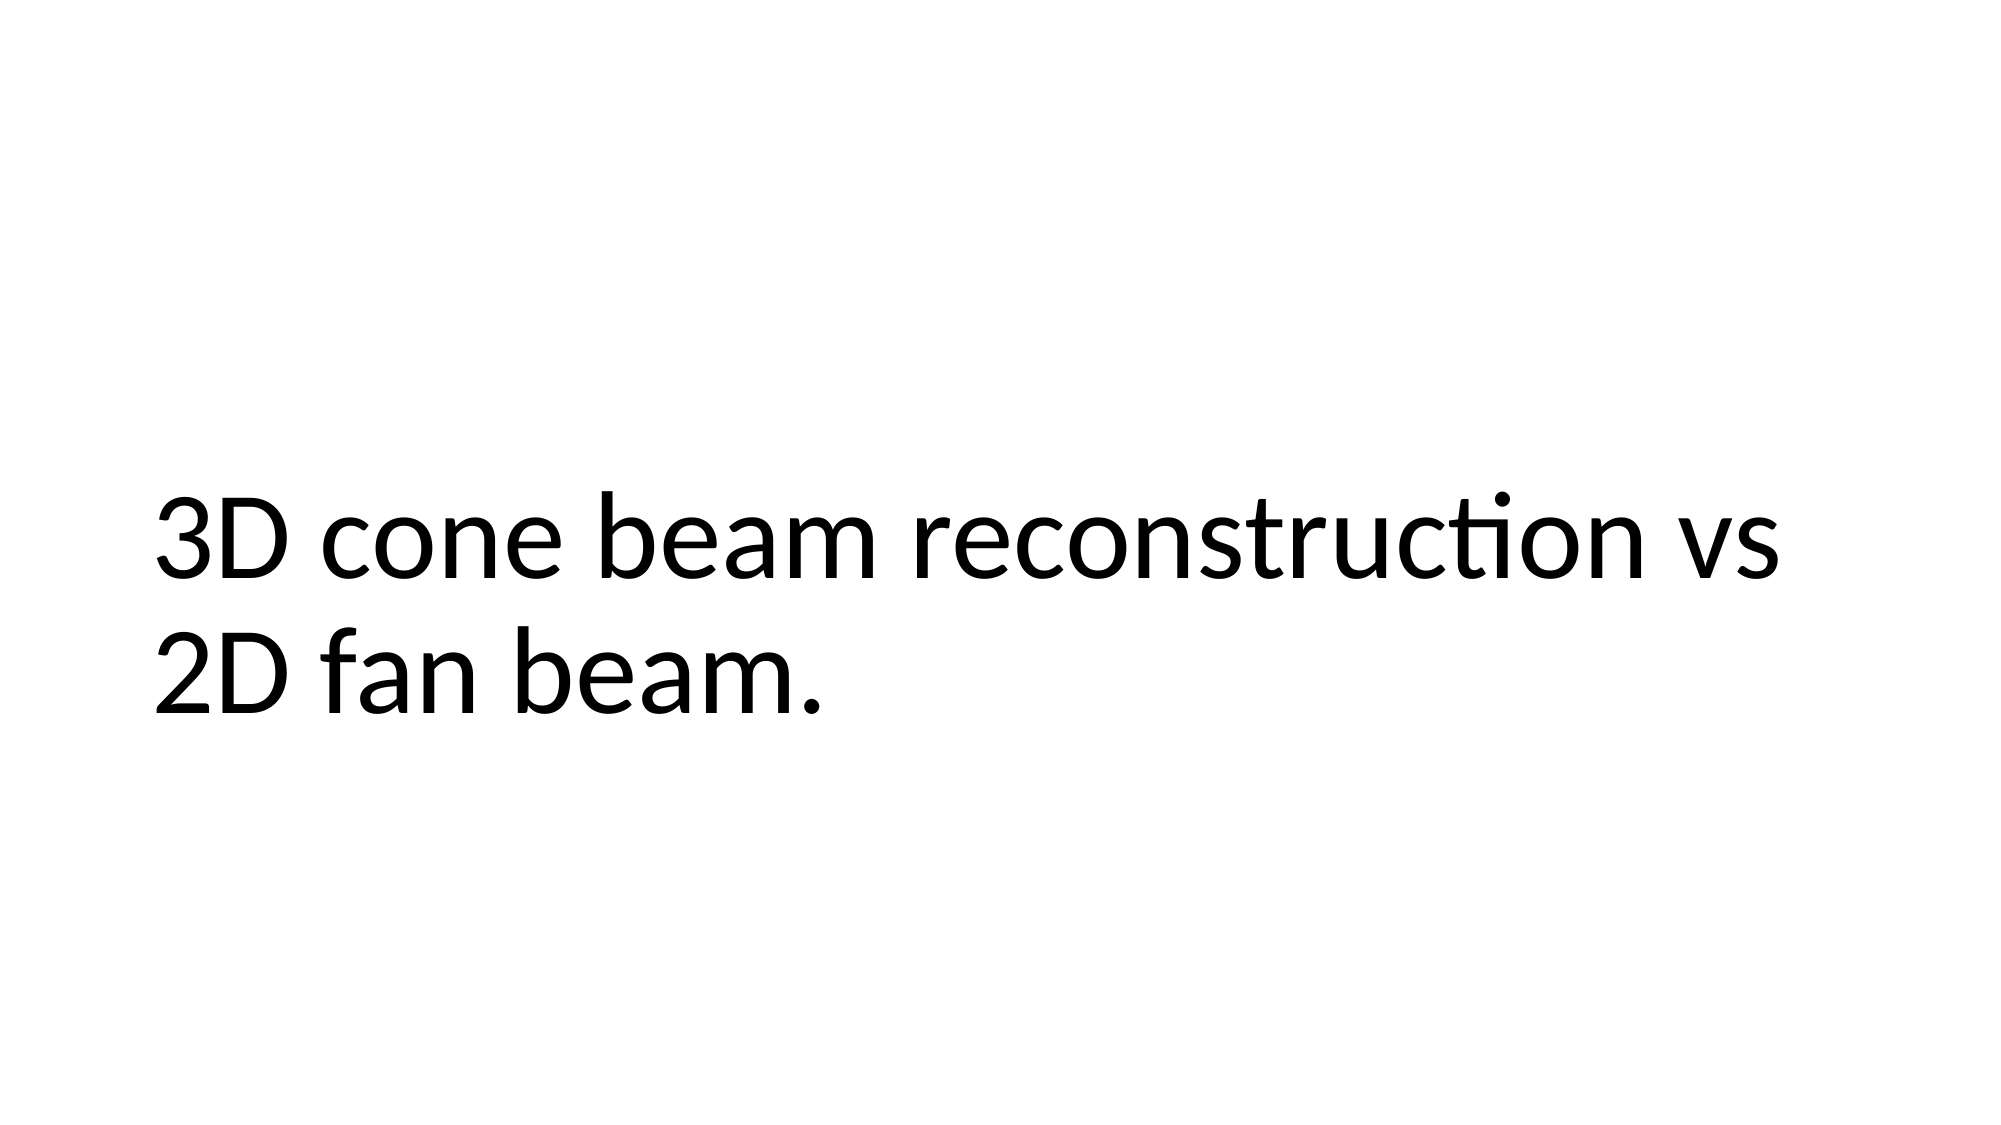

# 3D cone beam reconstruction vs 2D fan beam.